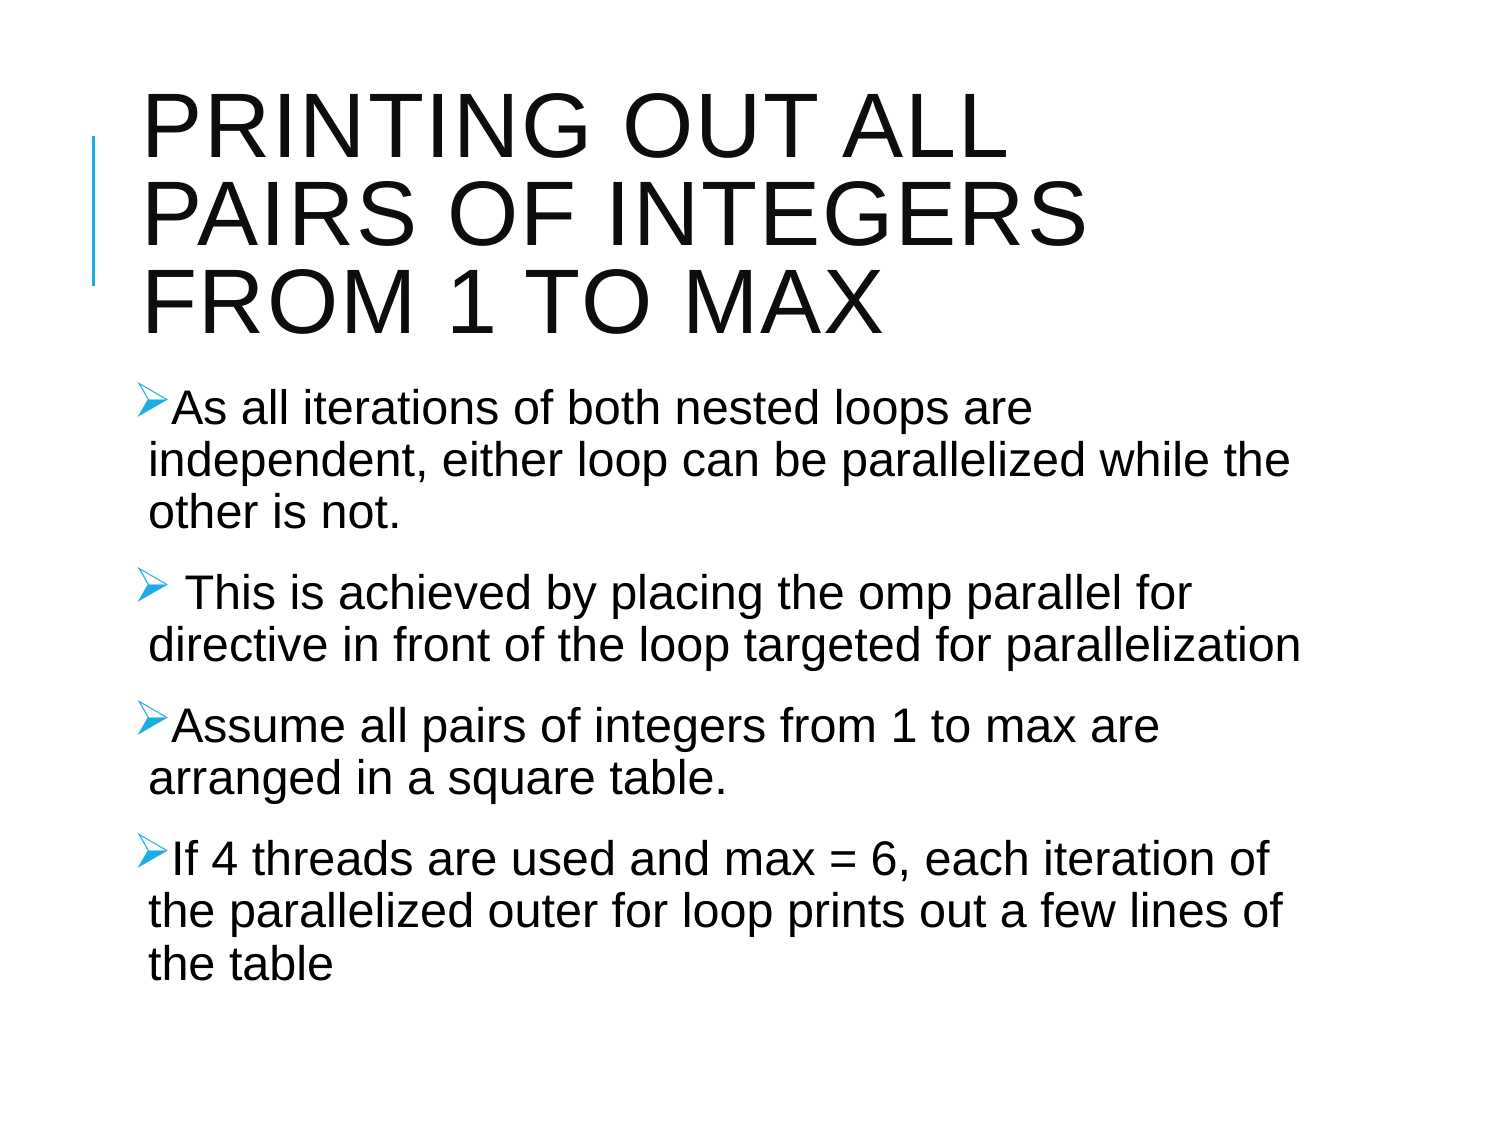

# Printing out all pairs of integers from 1 to max
As all iterations of both nested loops are independent, either loop can be parallelized while the other is not.
 This is achieved by placing the omp parallel for directive in front of the loop targeted for parallelization
Assume all pairs of integers from 1 to max are arranged in a square table.
If 4 threads are used and max = 6, each iteration of the parallelized outer for loop prints out a few lines of the table